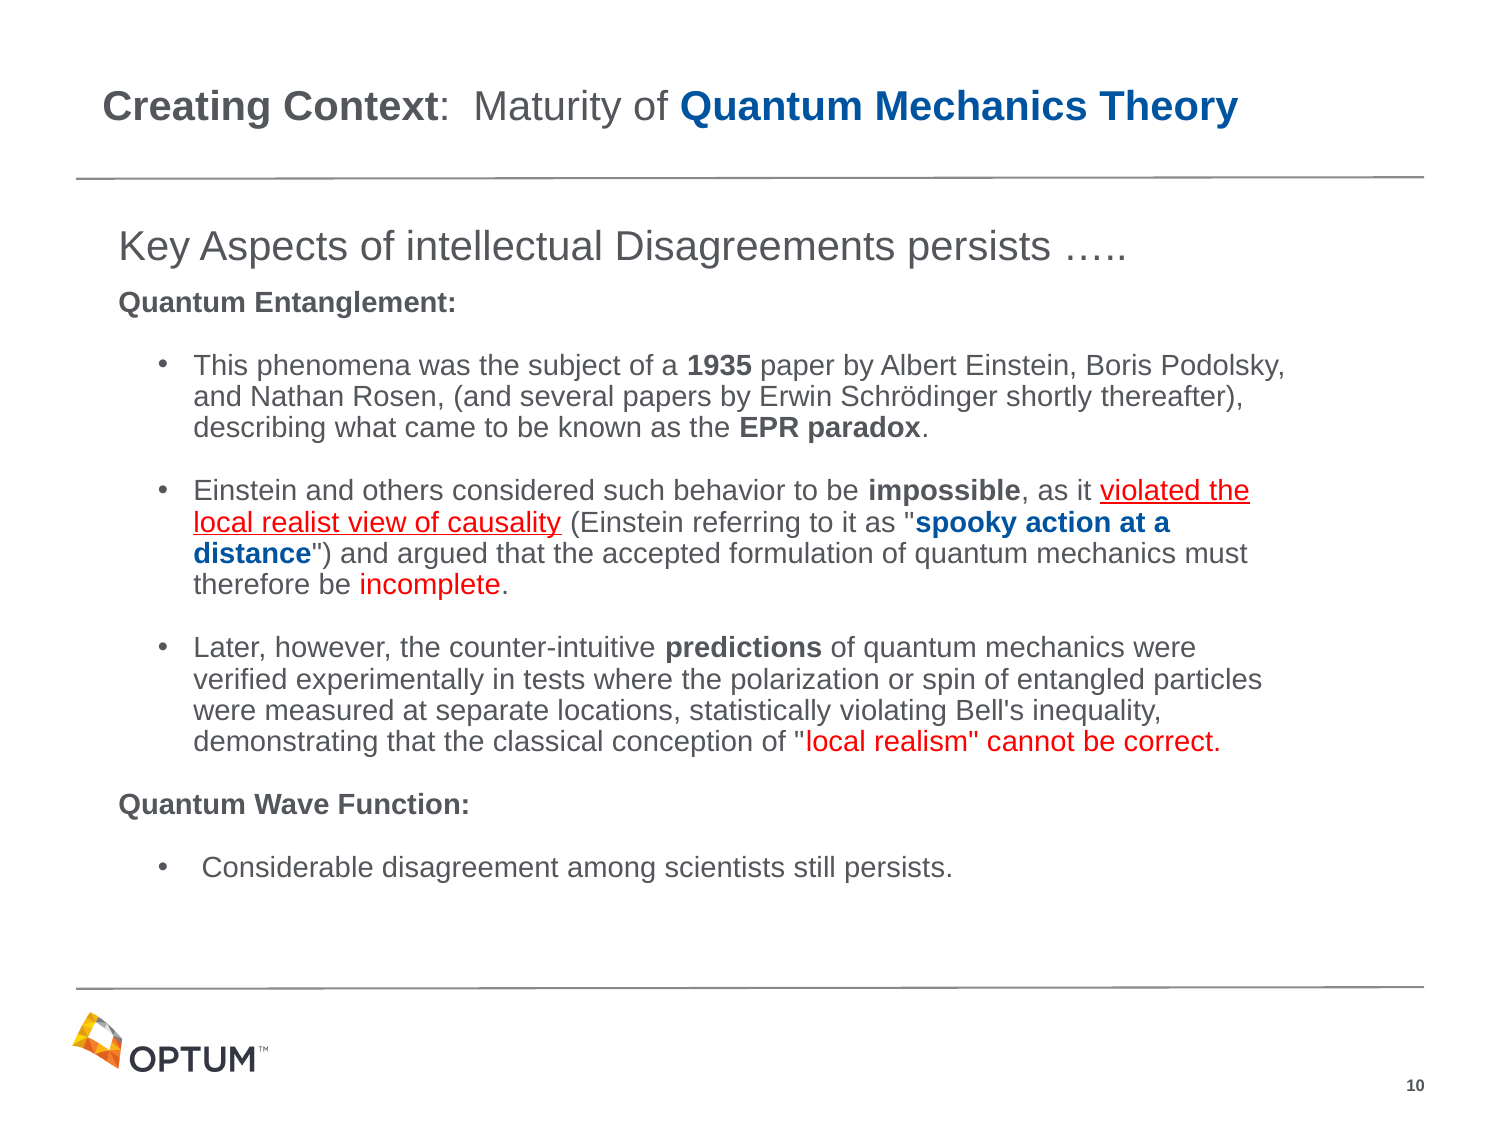

Creating Context:  Maturity of Quantum Mechanics Theory
Key Aspects of intellectual Disagreements persists …..

Quantum Entanglement:

This phenomena was the subject of a 1935 paper by Albert Einstein, Boris Podolsky, and Nathan Rosen, (and several papers by Erwin Schrödinger shortly thereafter), describing what came to be known as the EPR paradox.

Einstein and others considered such behavior to be impossible, as it violated the local realist view of causality (Einstein referring to it as "spooky action at a distance") and argued that the accepted formulation of quantum mechanics must therefore be incomplete.

Later, however, the counter-intuitive predictions of quantum mechanics were verified experimentally in tests where the polarization or spin of entangled particles were measured at separate locations, statistically violating Bell's inequality, demonstrating that the classical conception of "local realism" cannot be correct.

Quantum Wave Function:

 Considerable disagreement among scientists still persists.